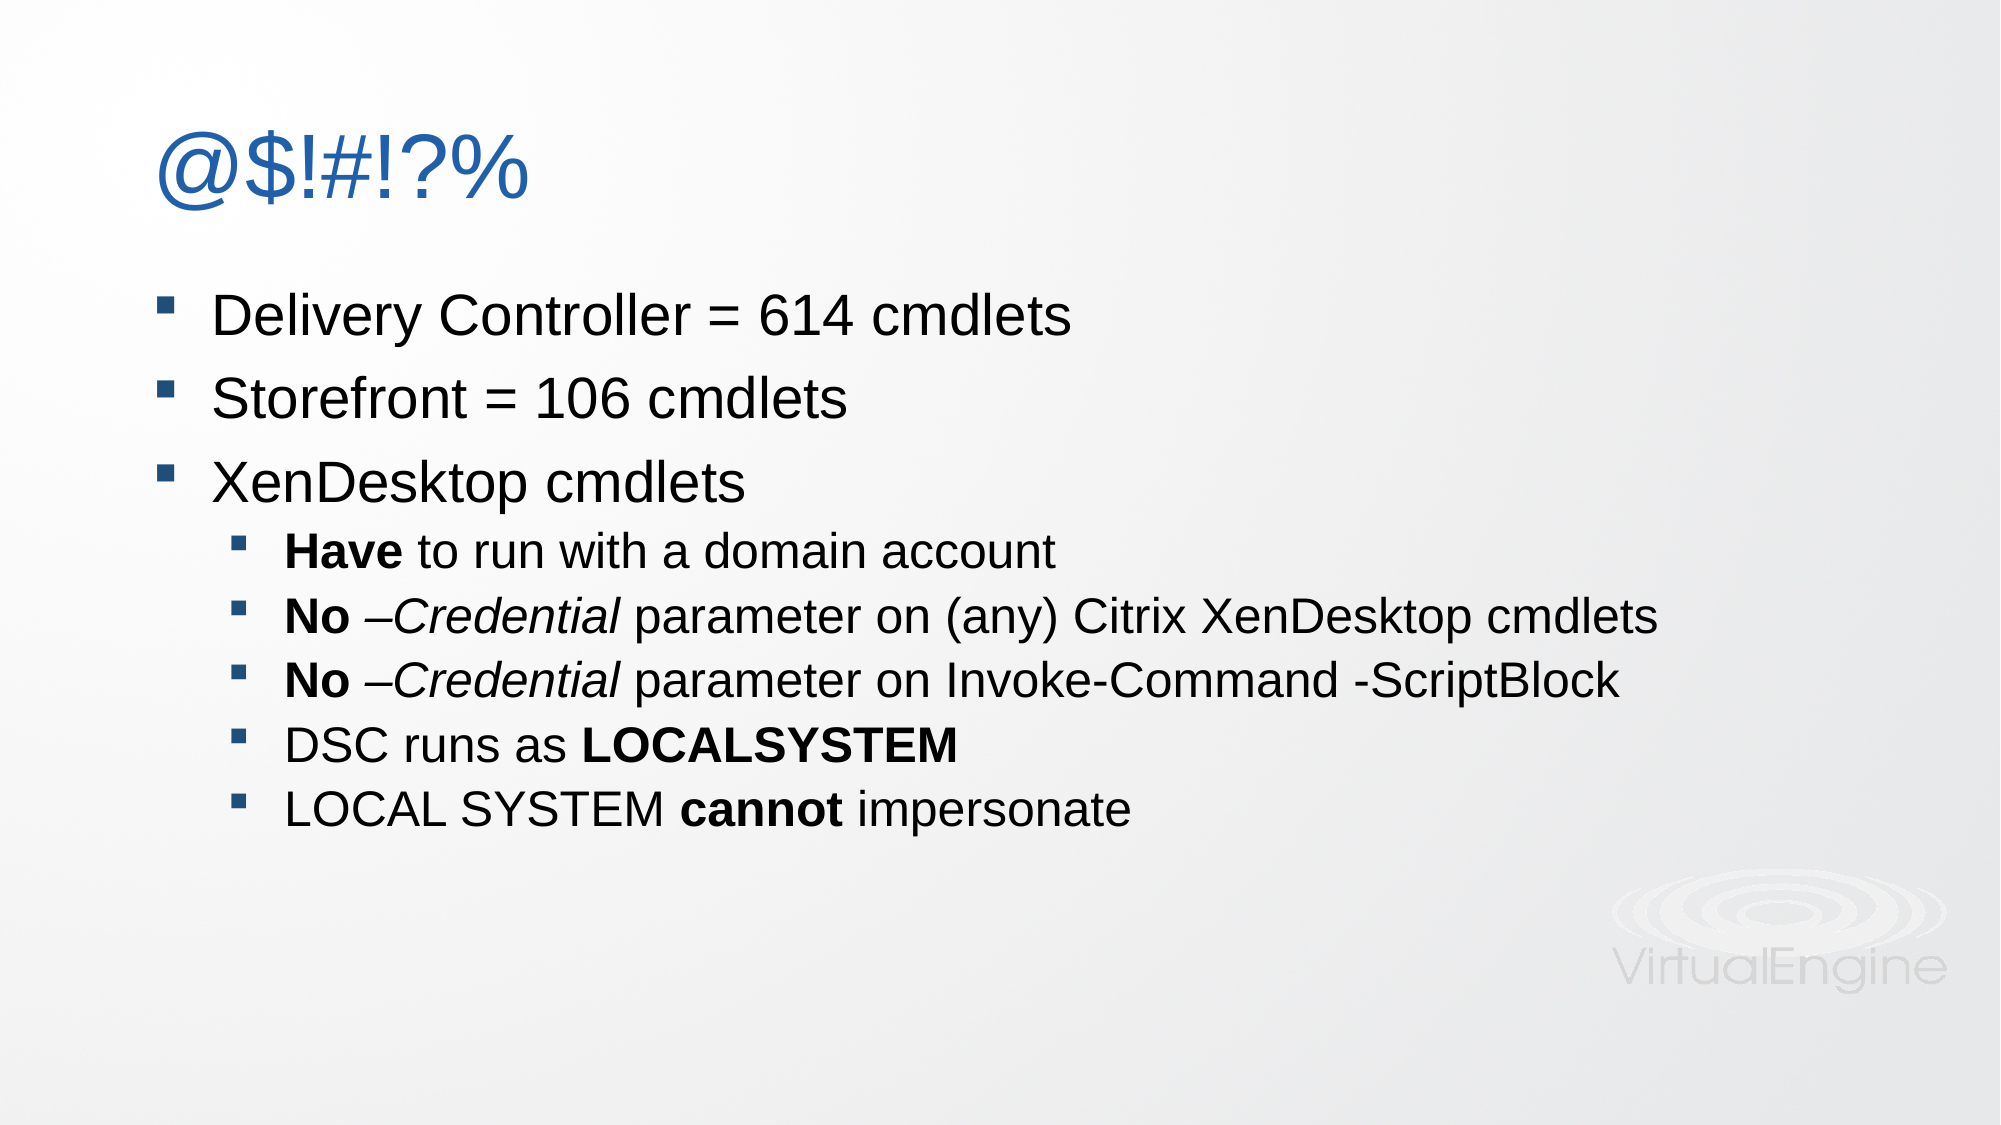

# @$!#!?%
Delivery Controller = 614 cmdlets
Storefront = 106 cmdlets
XenDesktop cmdlets
Have to run with a domain account
No –Credential parameter on (any) Citrix XenDesktop cmdlets
No –Credential parameter on Invoke-Command -ScriptBlock
DSC runs as LOCALSYSTEM
LOCAL SYSTEM cannot impersonate